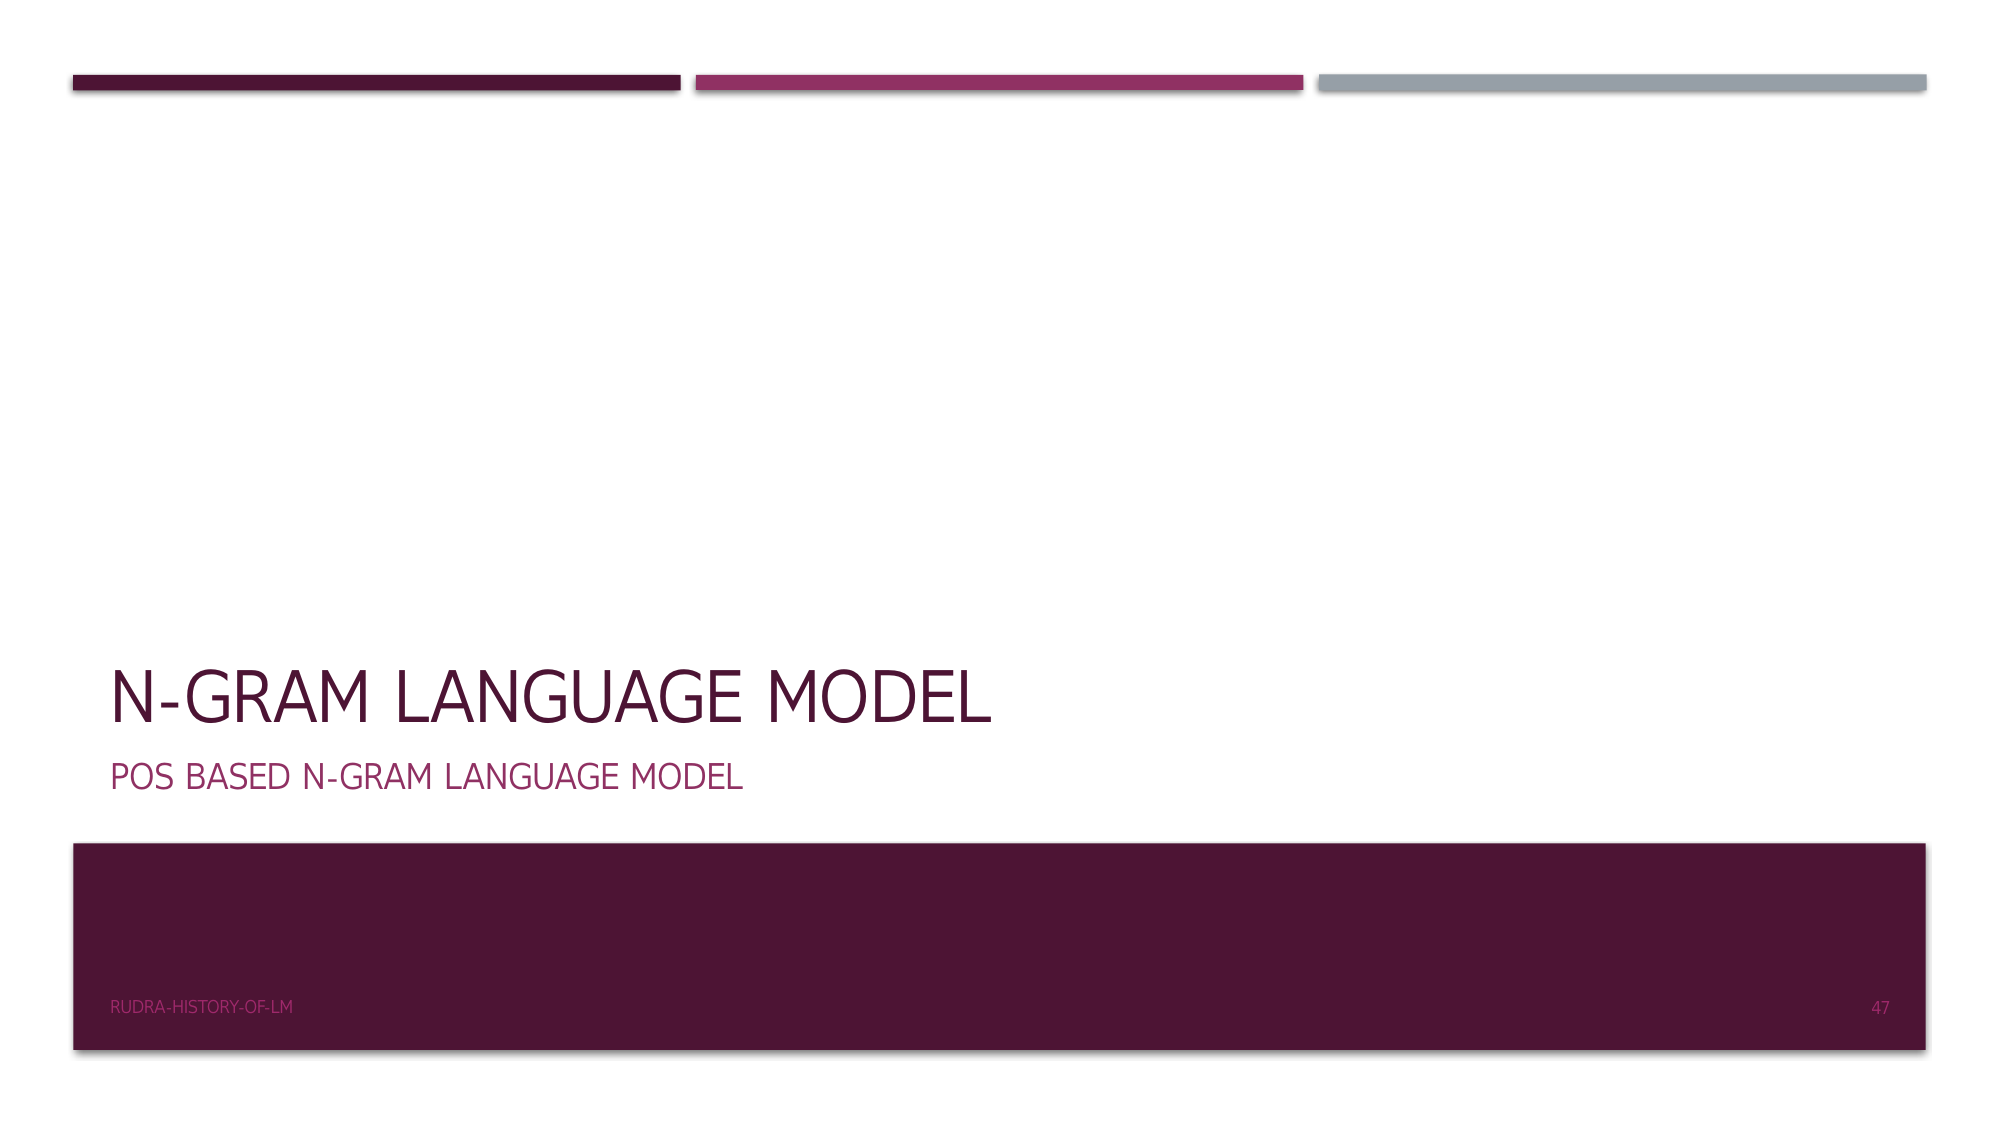

# n-gram Language Model
POS Based n-gram Language Model
Rudra-History-of-LM
47